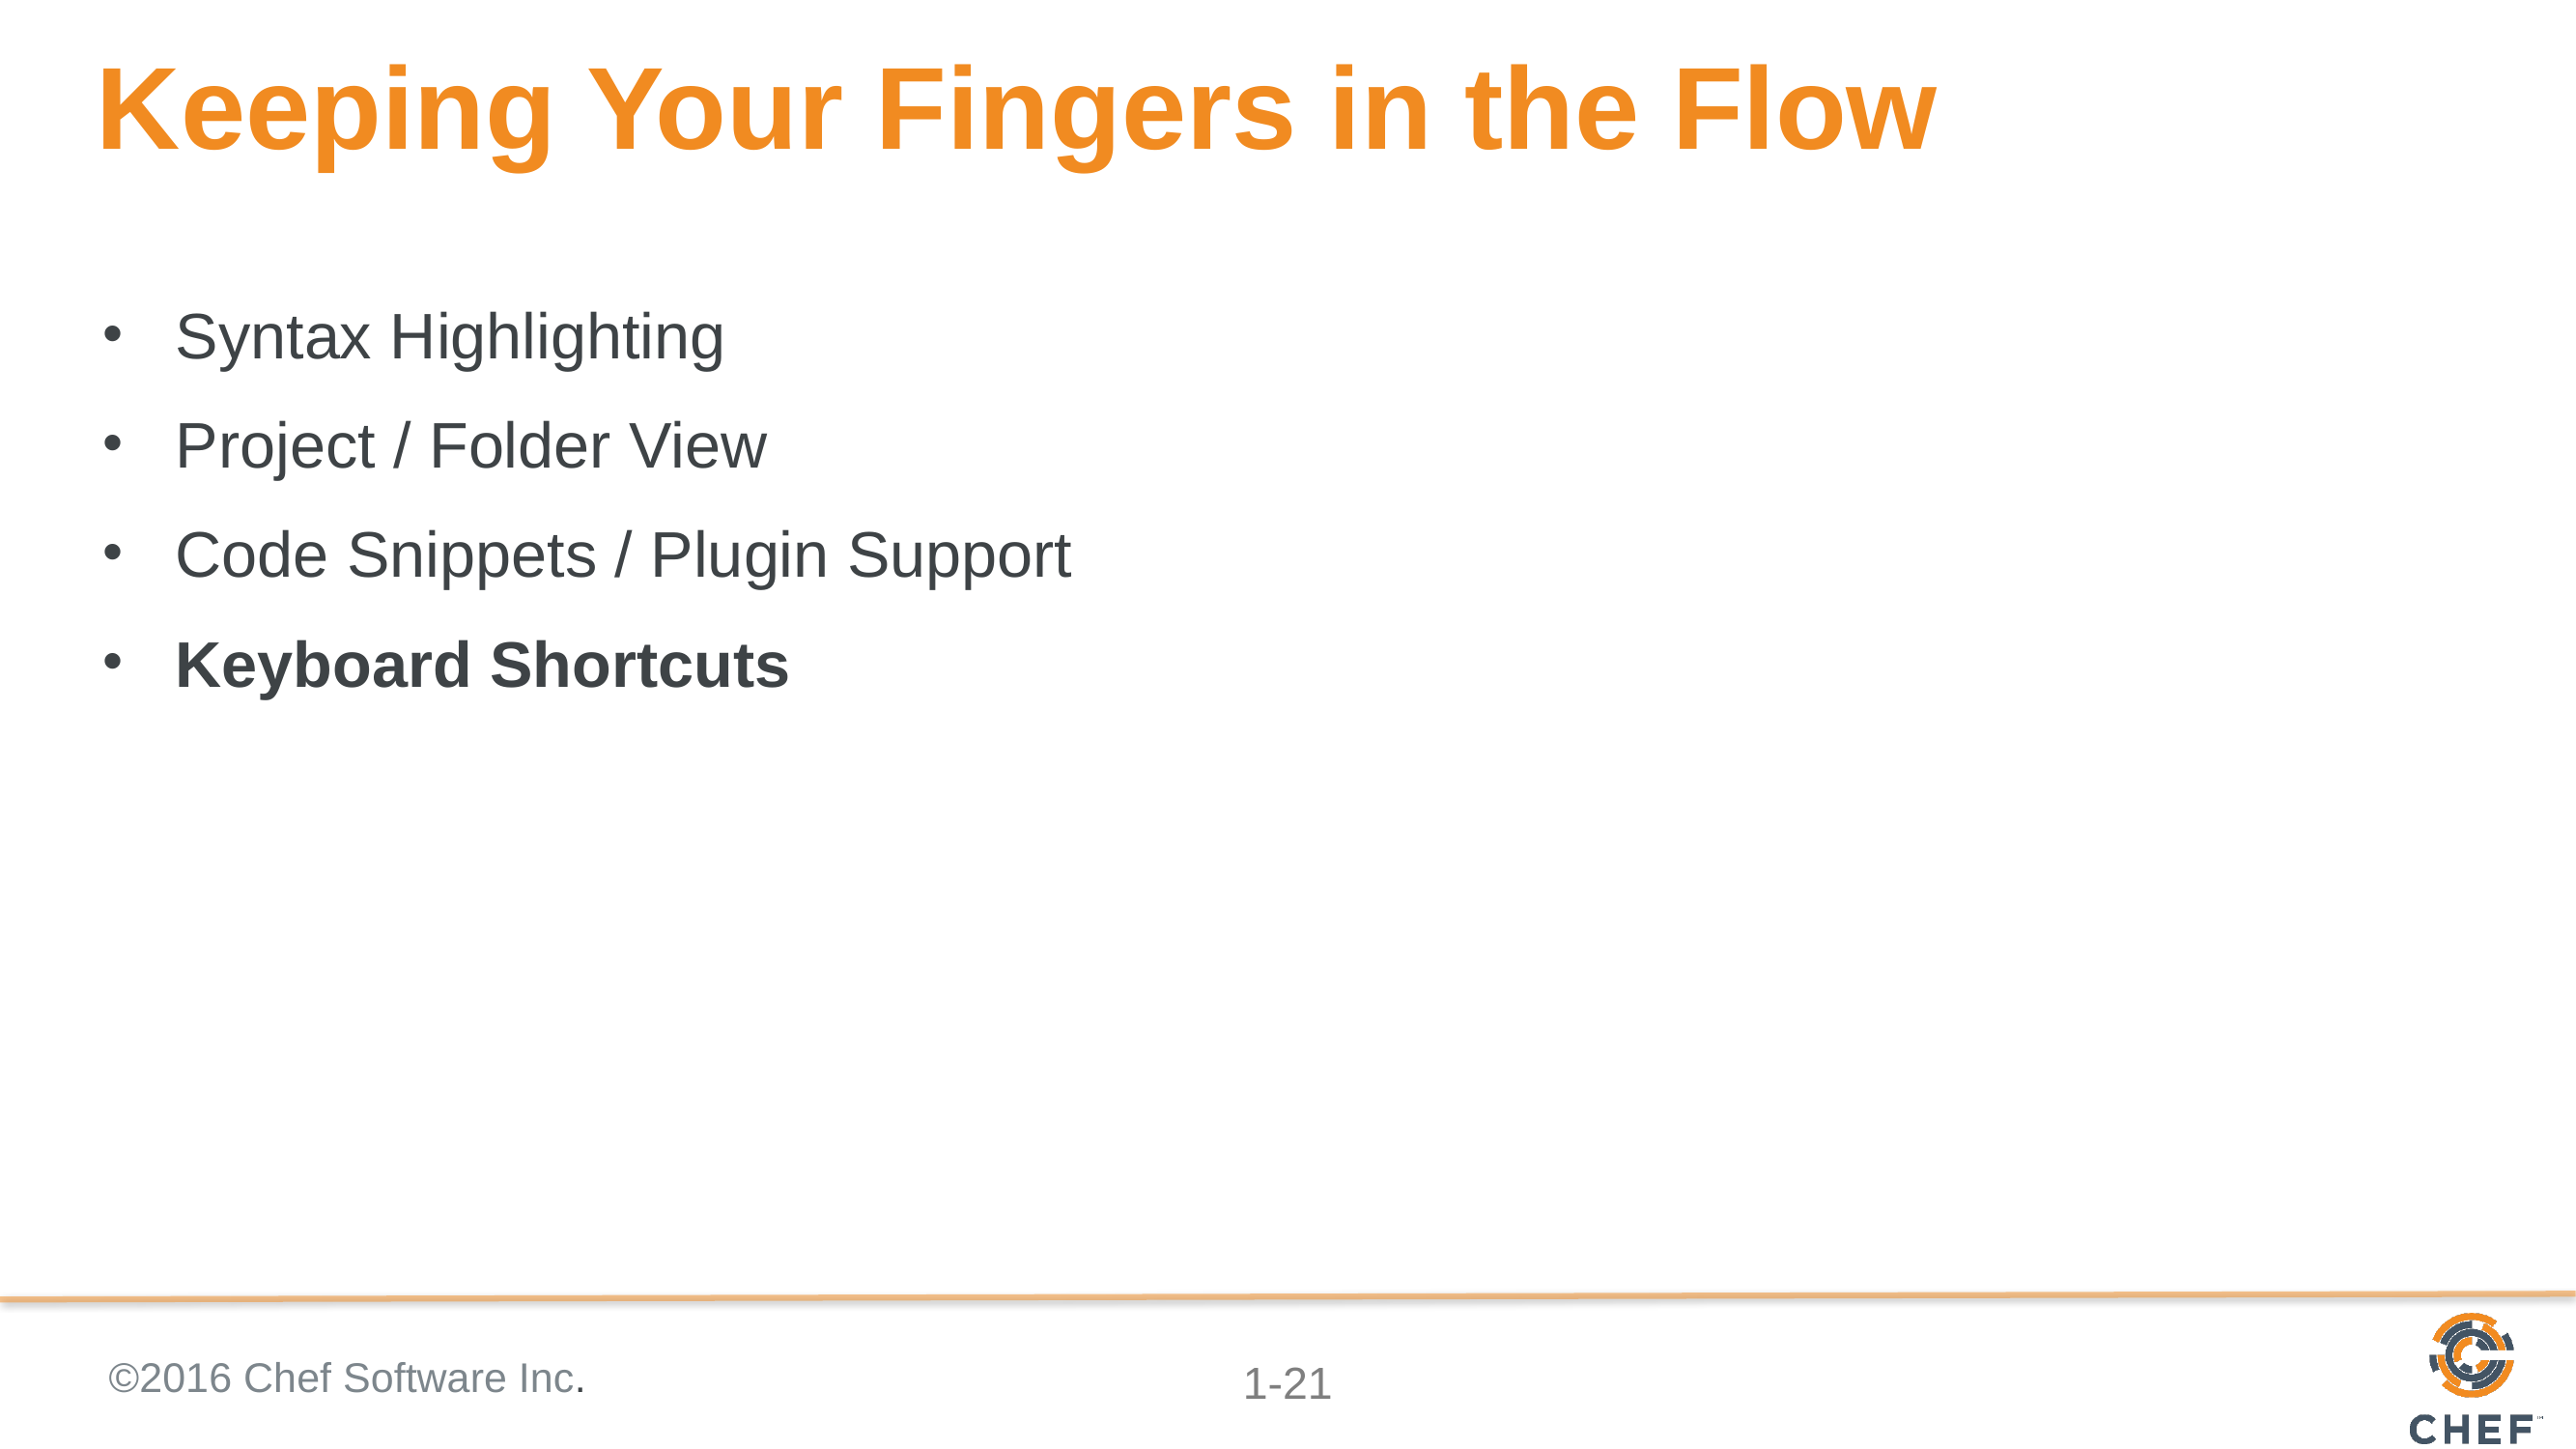

# Keeping Your Fingers in the Flow
Syntax Highlighting
Project / Folder View
Code Snippets / Plugin Support
Keyboard Shortcuts